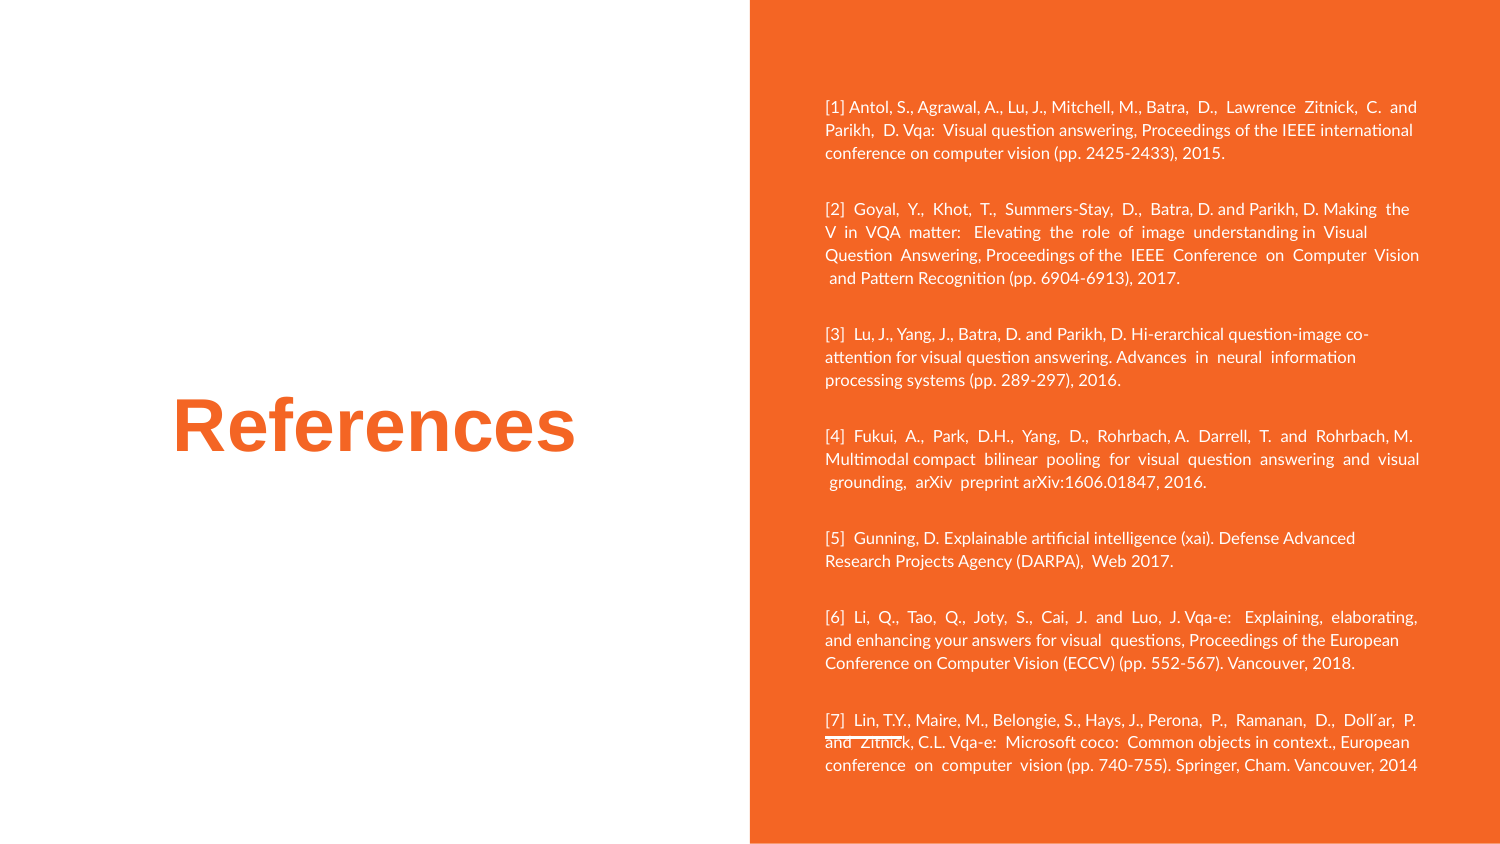

[1] Antol, S., Agrawal, A., Lu, J., Mitchell, M., Batra,  D.,  Lawrence  Zitnick,  C.  and  Parikh,  D. Vqa:  Visual question answering, Proceedings of the IEEE international conference on computer vision (pp. 2425-2433), 2015.
[2]  Goyal,  Y.,  Khot,  T.,  Summers-Stay,  D.,  Batra, D. and Parikh, D. Making  the  V  in  VQA  matter:   Elevating  the  role  of  image  understanding in  Visual  Question  Answering, Proceedings of the  IEEE  Conference  on  Computer  Vision  and Pattern Recognition (pp. 6904-6913), 2017.
[3]  Lu, J., Yang, J., Batra, D. and Parikh, D. Hi-erarchical question-image co-attention for visual question answering. Advances  in  neural  information processing systems (pp. 289-297), 2016.
[4]  Fukui,  A.,  Park,  D.H.,  Yang,  D.,  Rohrbach, A.  Darrell,  T.  and  Rohrbach, M.  Multimodal compact  bilinear  pooling  for  visual  question  answering  and  visual  grounding,  arXiv  preprint arXiv:1606.01847, 2016.
[5]  Gunning, D. Explainable artificial intelligence (xai). Defense Advanced Research Projects Agency (DARPA),  Web 2017.
[6]  Li,  Q.,  Tao,  Q.,  Joty,  S.,  Cai,  J.  and  Luo,  J. Vqa-e:   Explaining,  elaborating,  and enhancing your answers for visual  questions, Proceedings of the European Conference on Computer Vision (ECCV) (pp. 552-567). Vancouver, 2018.
[7]  Lin, T.Y., Maire, M., Belongie, S., Hays, J., Perona,  P.,  Ramanan,  D.,  Doll ́ar,  P.  and  Zitnick, C.L. Vqa-e:  Microsoft coco:  Common objects in context., European  conference  on  computer  vision (pp. 740-755). Springer, Cham. Vancouver, 2014

# References